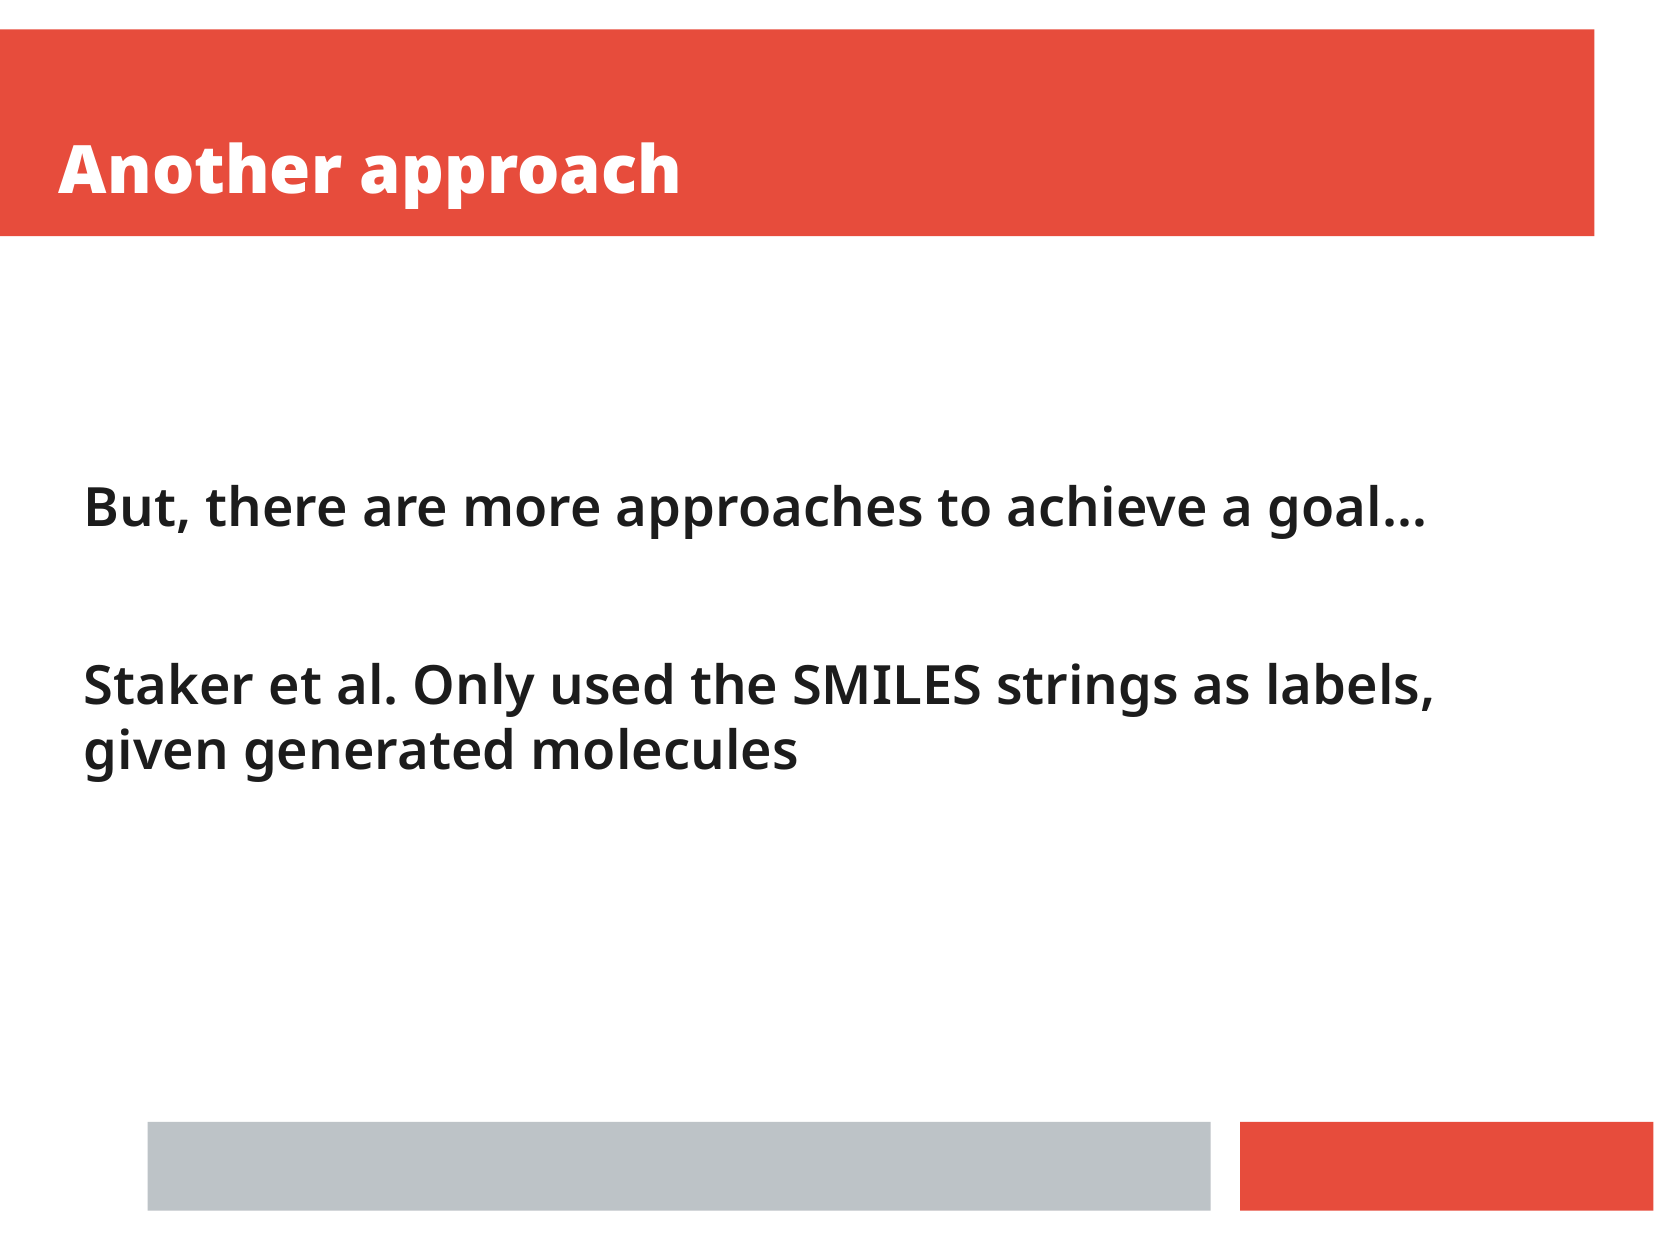

Another approach
But, there are more approaches to achieve a goal…

Staker et al. Only used the SMILES strings as labels, given generated molecules